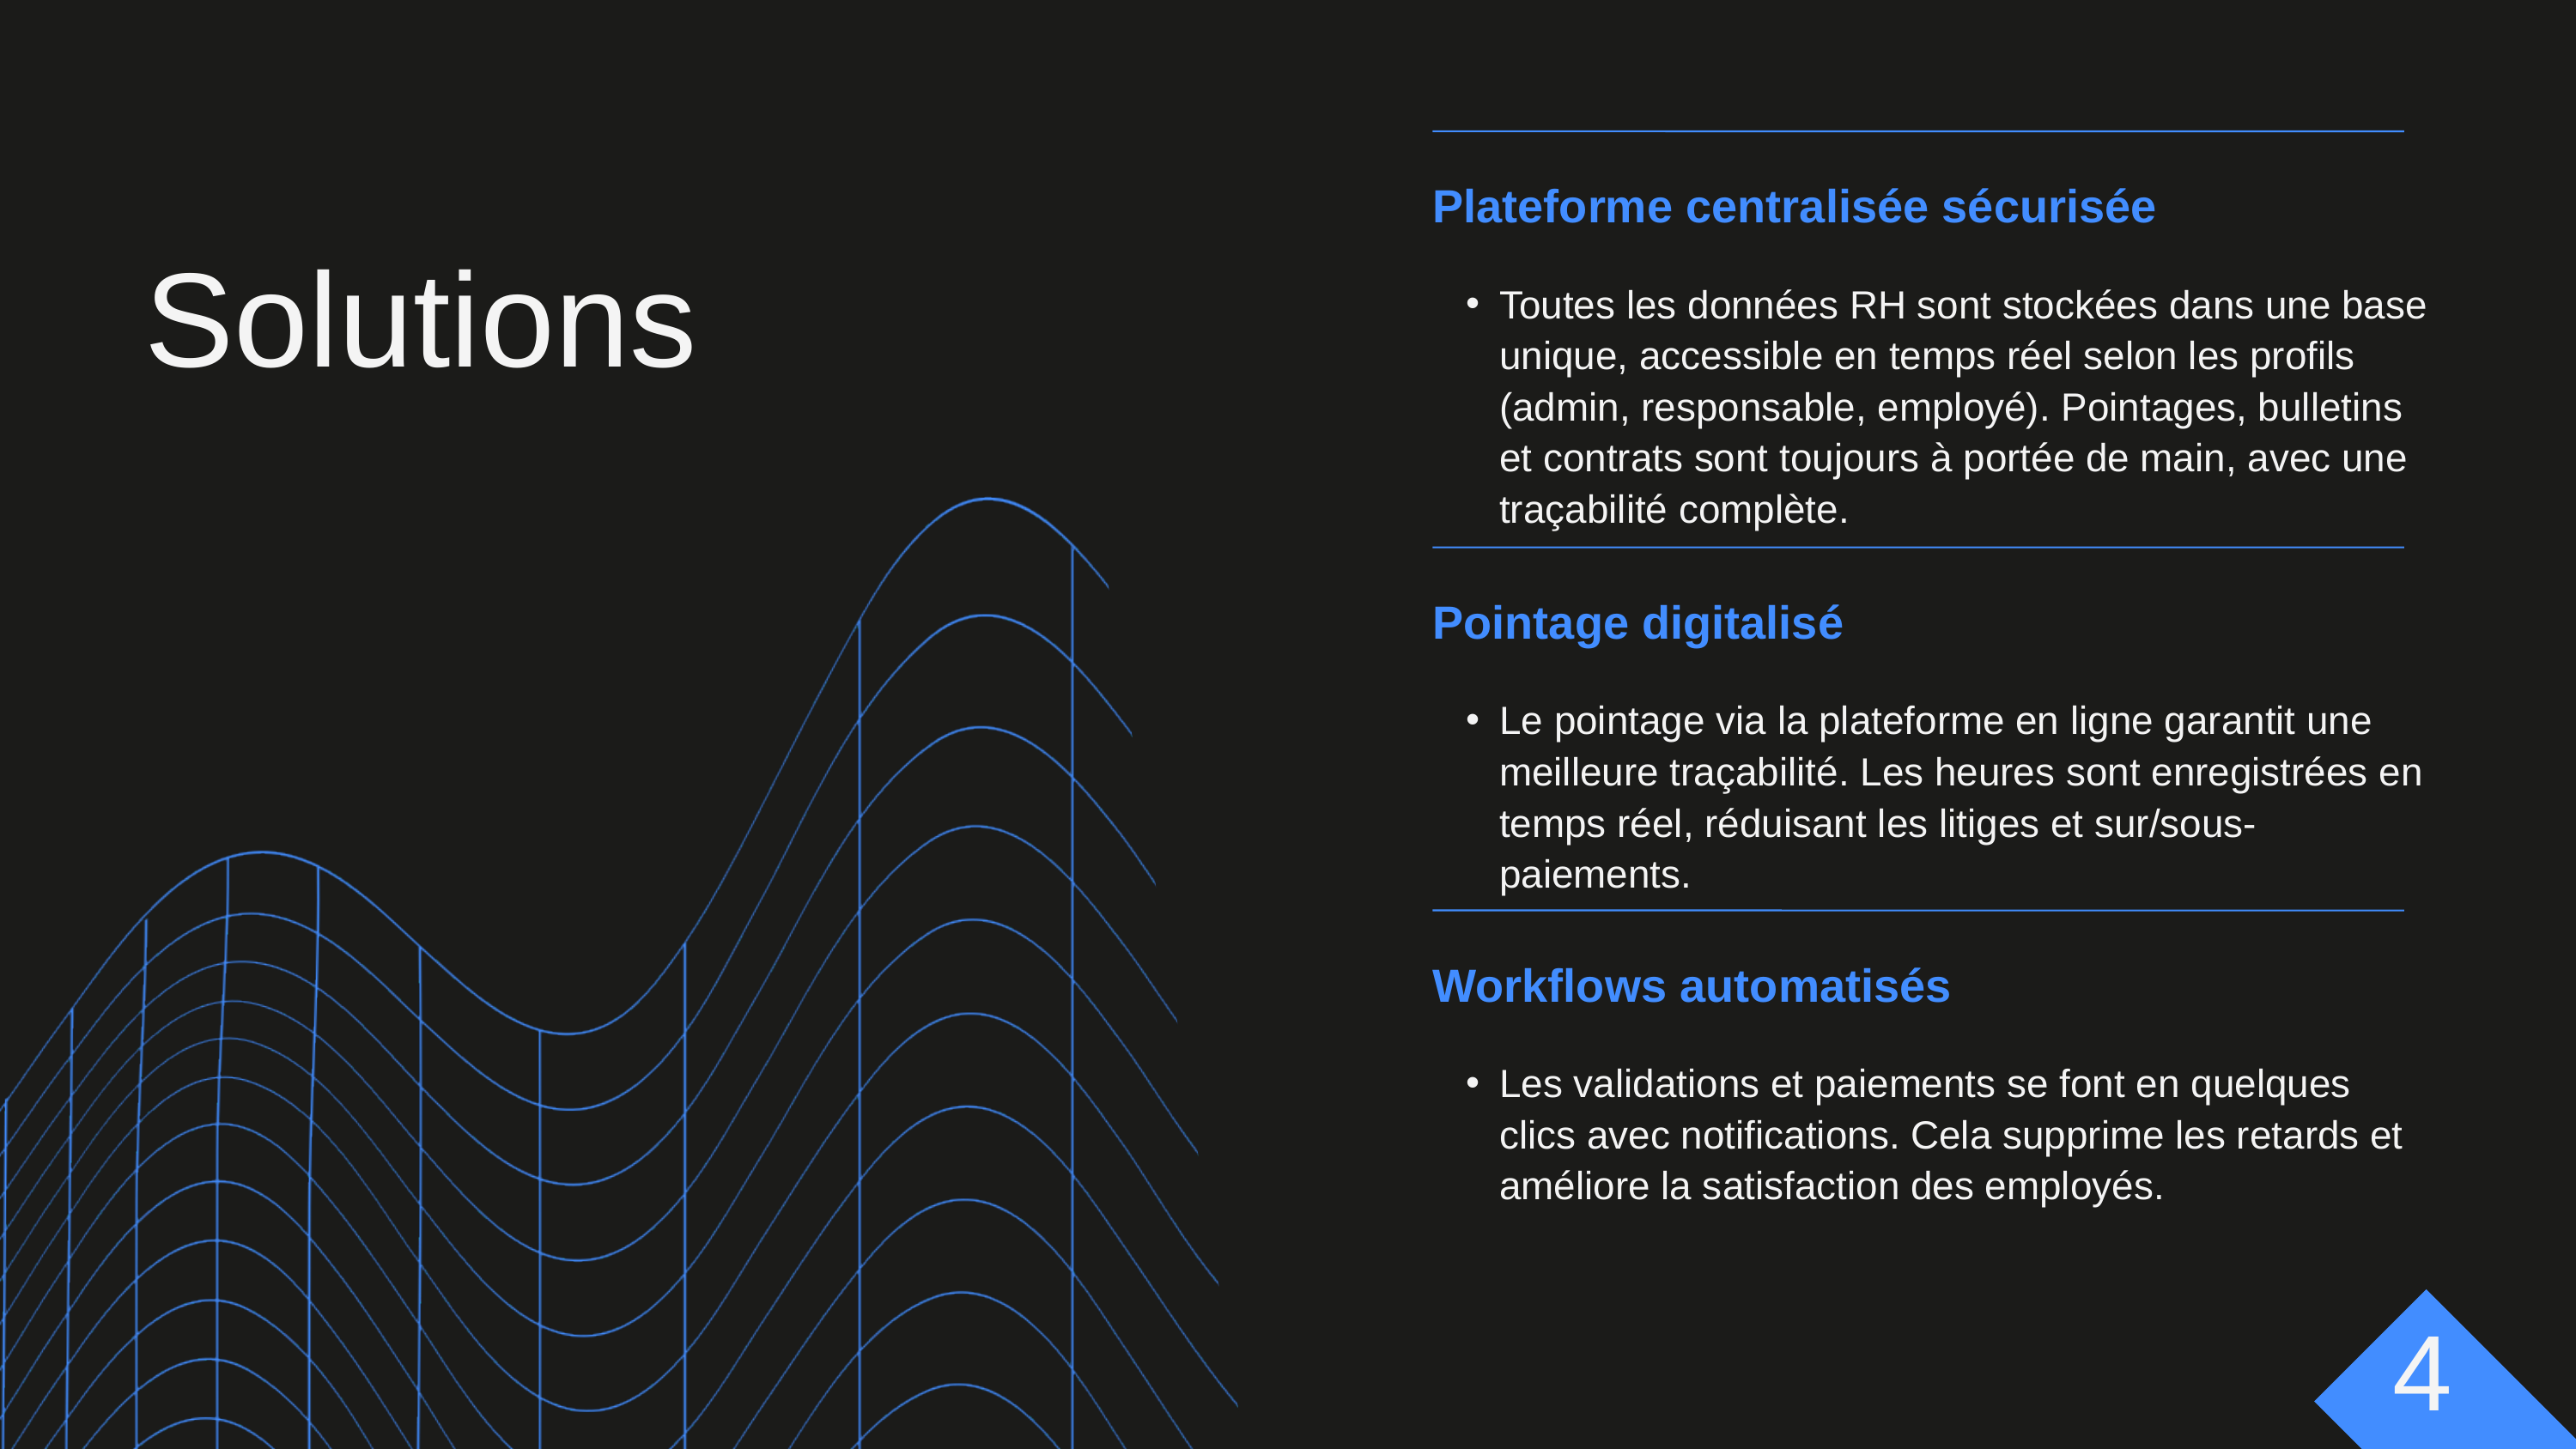

Plateforme centralisée sécurisée
Toutes les données RH sont stockées dans une base unique, accessible en temps réel selon les profils (admin, responsable, employé). Pointages, bulletins et contrats sont toujours à portée de main, avec une traçabilité complète.
Solutions

Pointage digitalisé
Le pointage via la plateforme en ligne garantit une meilleure traçabilité. Les heures sont enregistrées en temps réel, réduisant les litiges et sur/sous-paiements.

Workflows automatisés
Les validations et paiements se font en quelques clics avec notifications. Cela supprime les retards et améliore la satisfaction des employés.

4